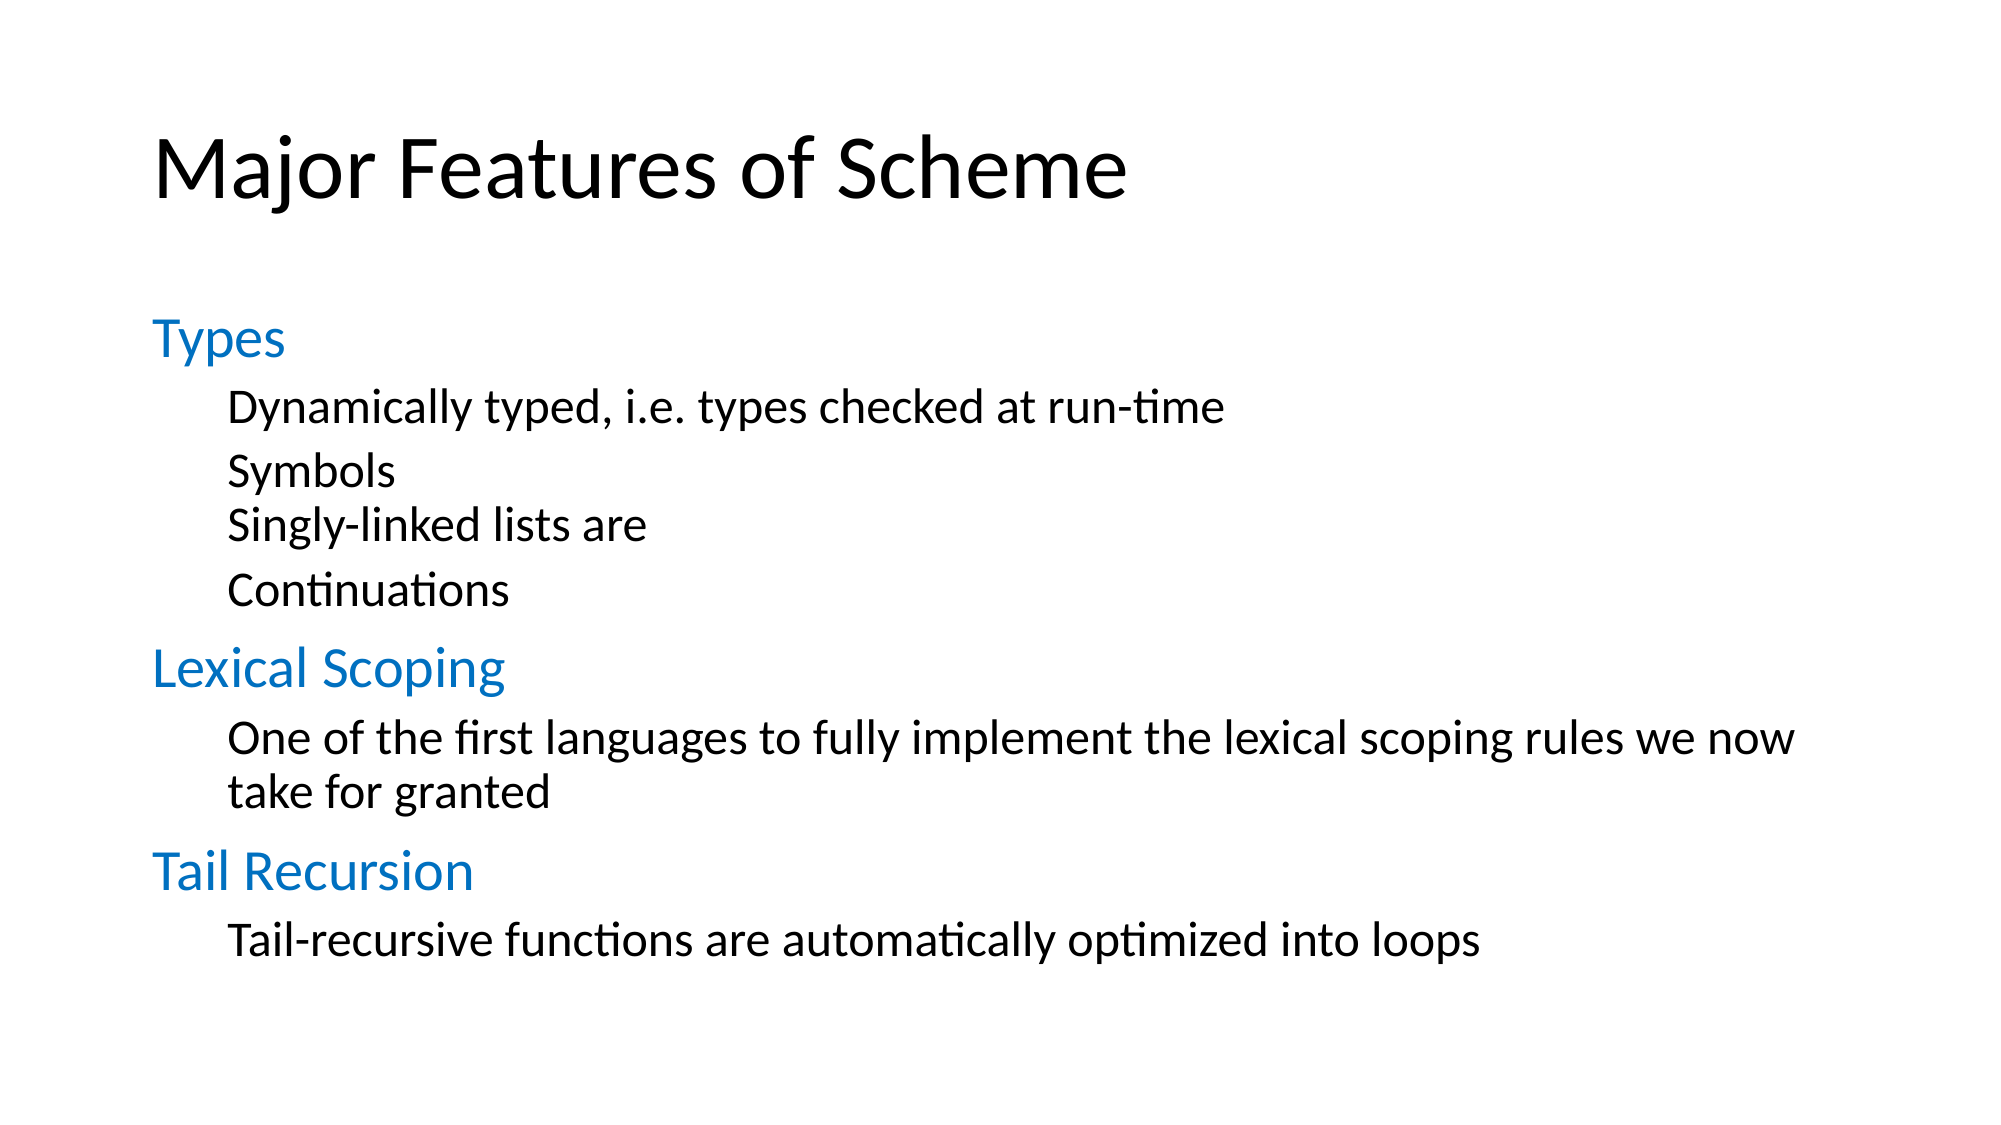

# Major Features of Scheme
Types
Dynamically typed, i.e. types checked at run-time
Symbols
Singly-linked lists are
Continuations
Lexical Scoping
One of the first languages to fully implement the lexical scoping rules we now take for granted
Tail Recursion
Tail-recursive functions are automatically optimized into loops